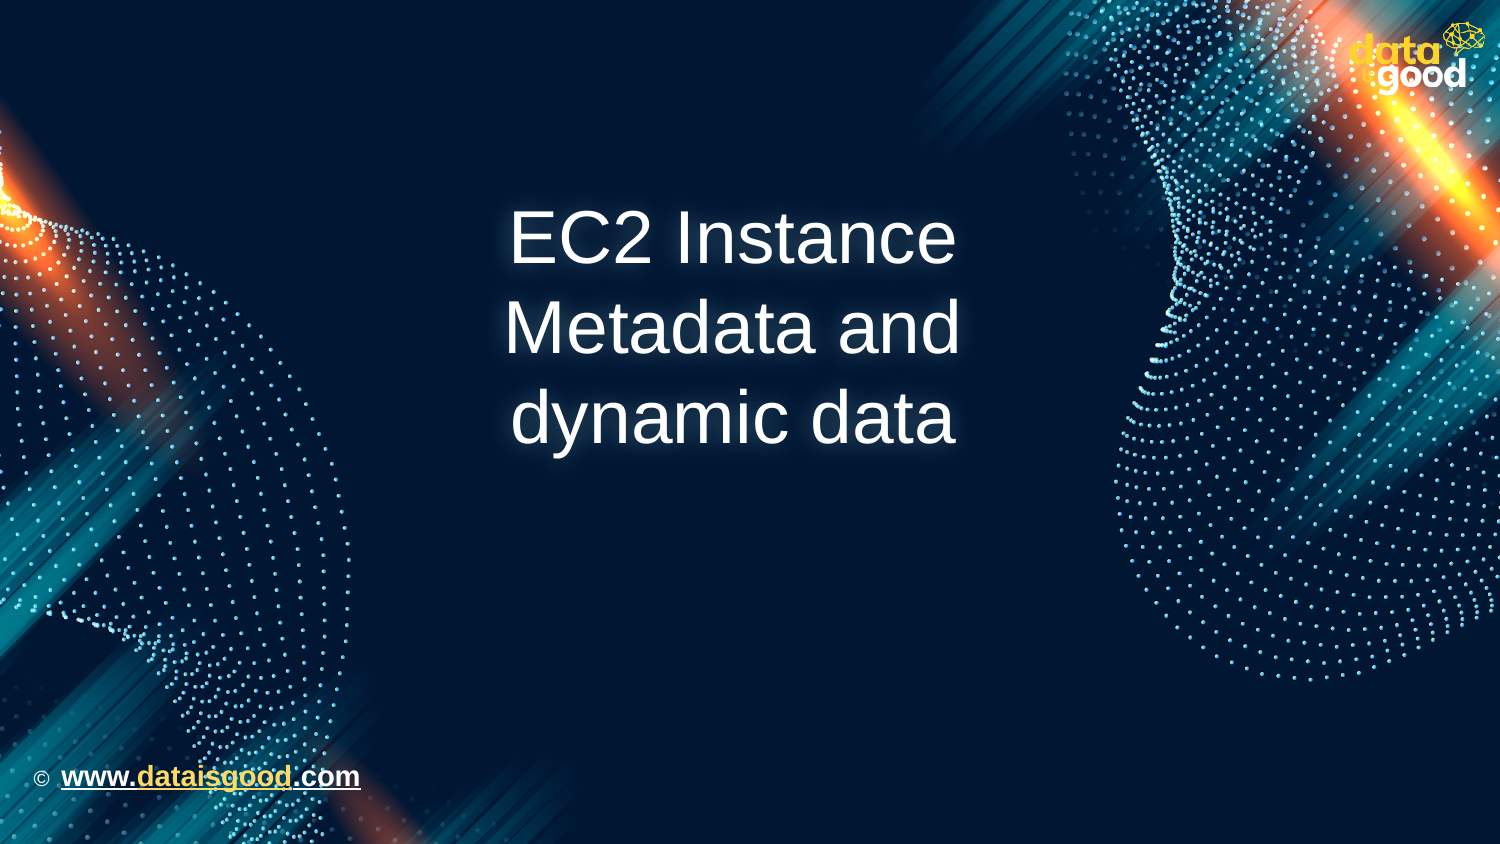

# EC2 Instance
Metadata and dynamic data